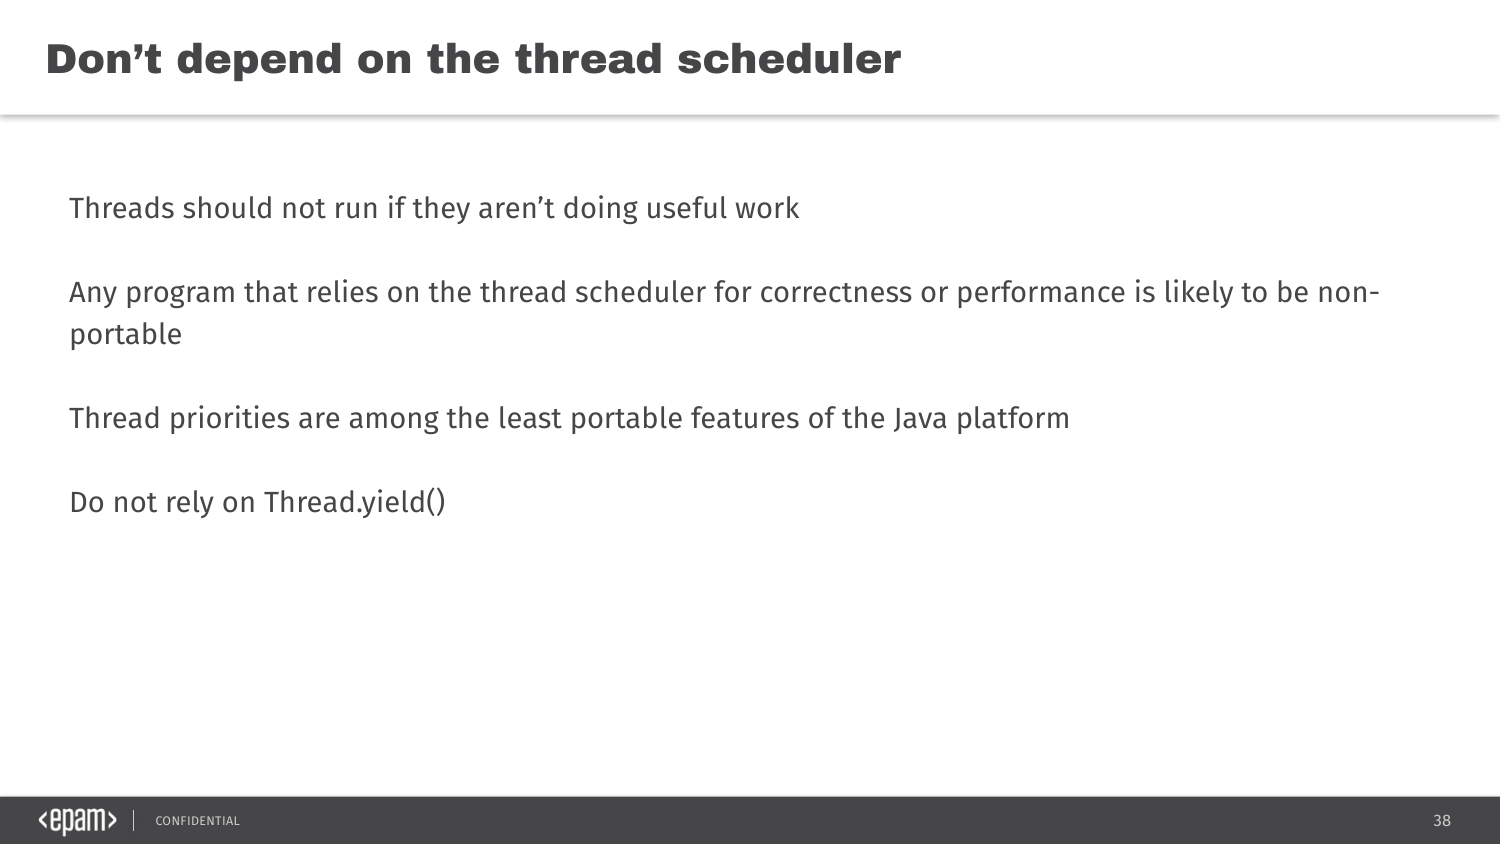

Don’t depend on the thread scheduler
Threads should not run if they aren’t doing useful work

Any program that relies on the thread scheduler for correctness or performance is likely to be non-portable

Thread priorities are among the least portable features of the Java platform

Do not rely on Thread.yield()